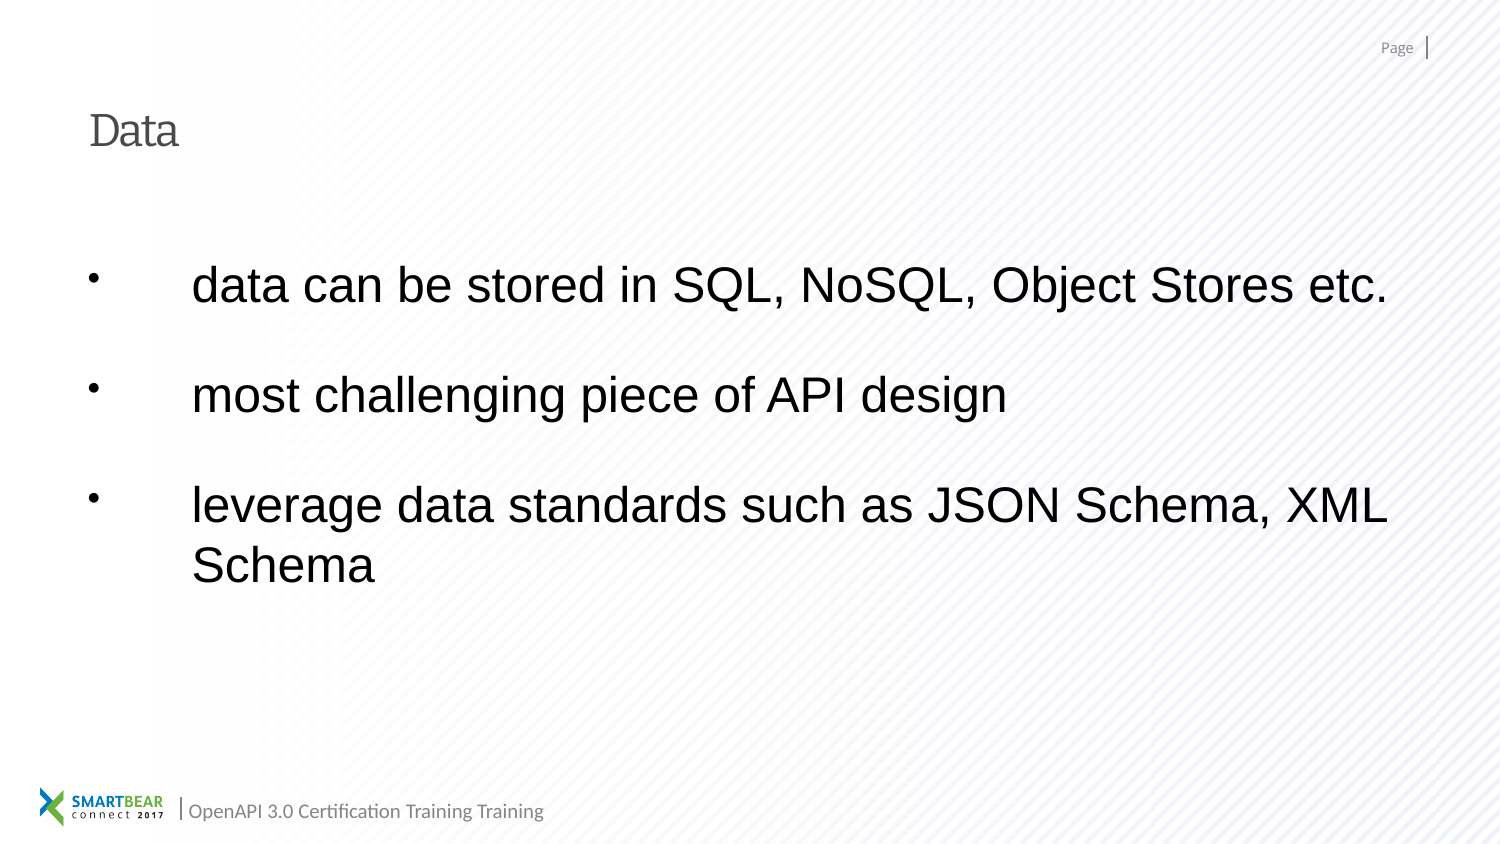

# Data

data can be stored in SQL, NoSQL, Object Stores etc.
most challenging piece of API design
leverage data standards such as JSON Schema, XML Schema
OpenAPI 3.0 Certification Training Training